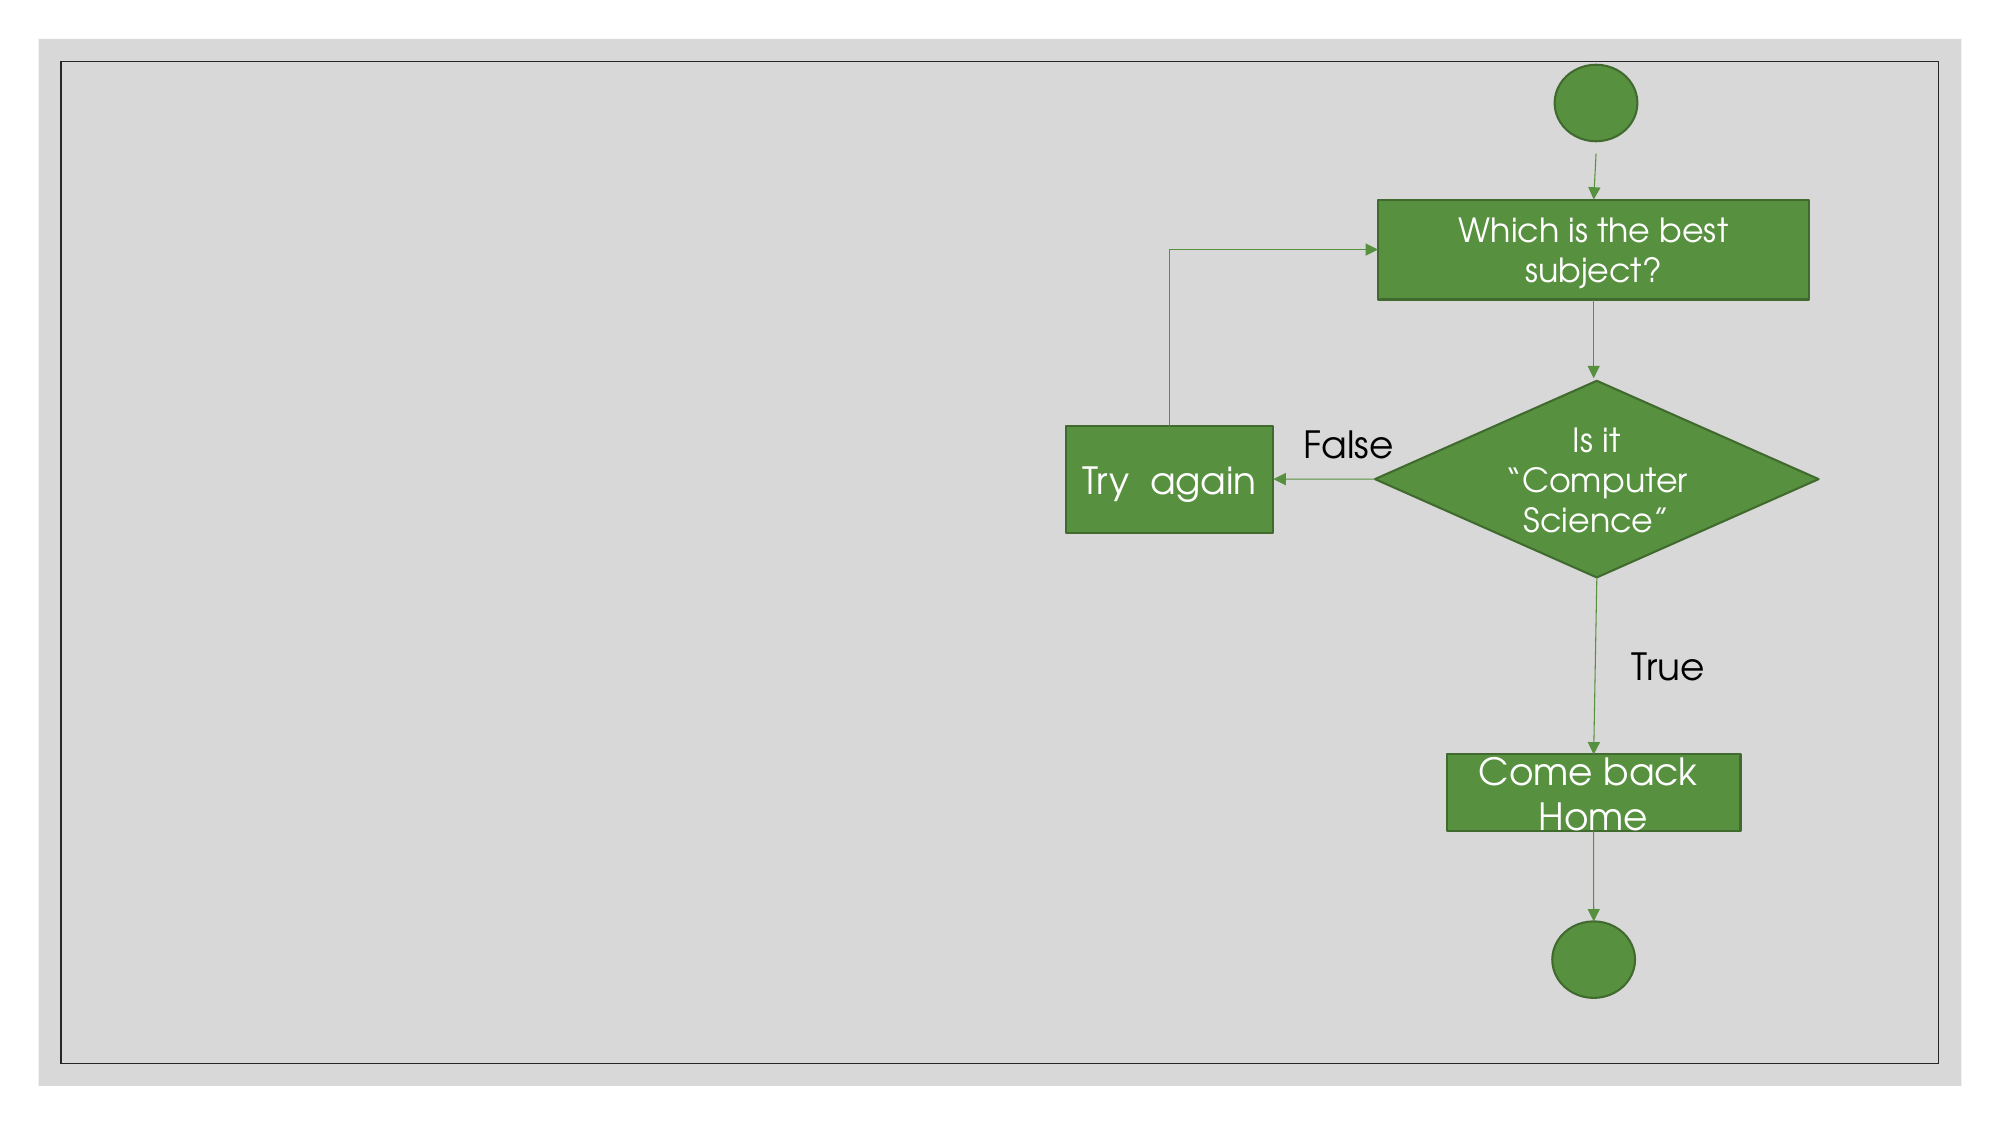

Which is the best subject?
Is it “Computer Science”
False
Try  again
True
Come back  Home